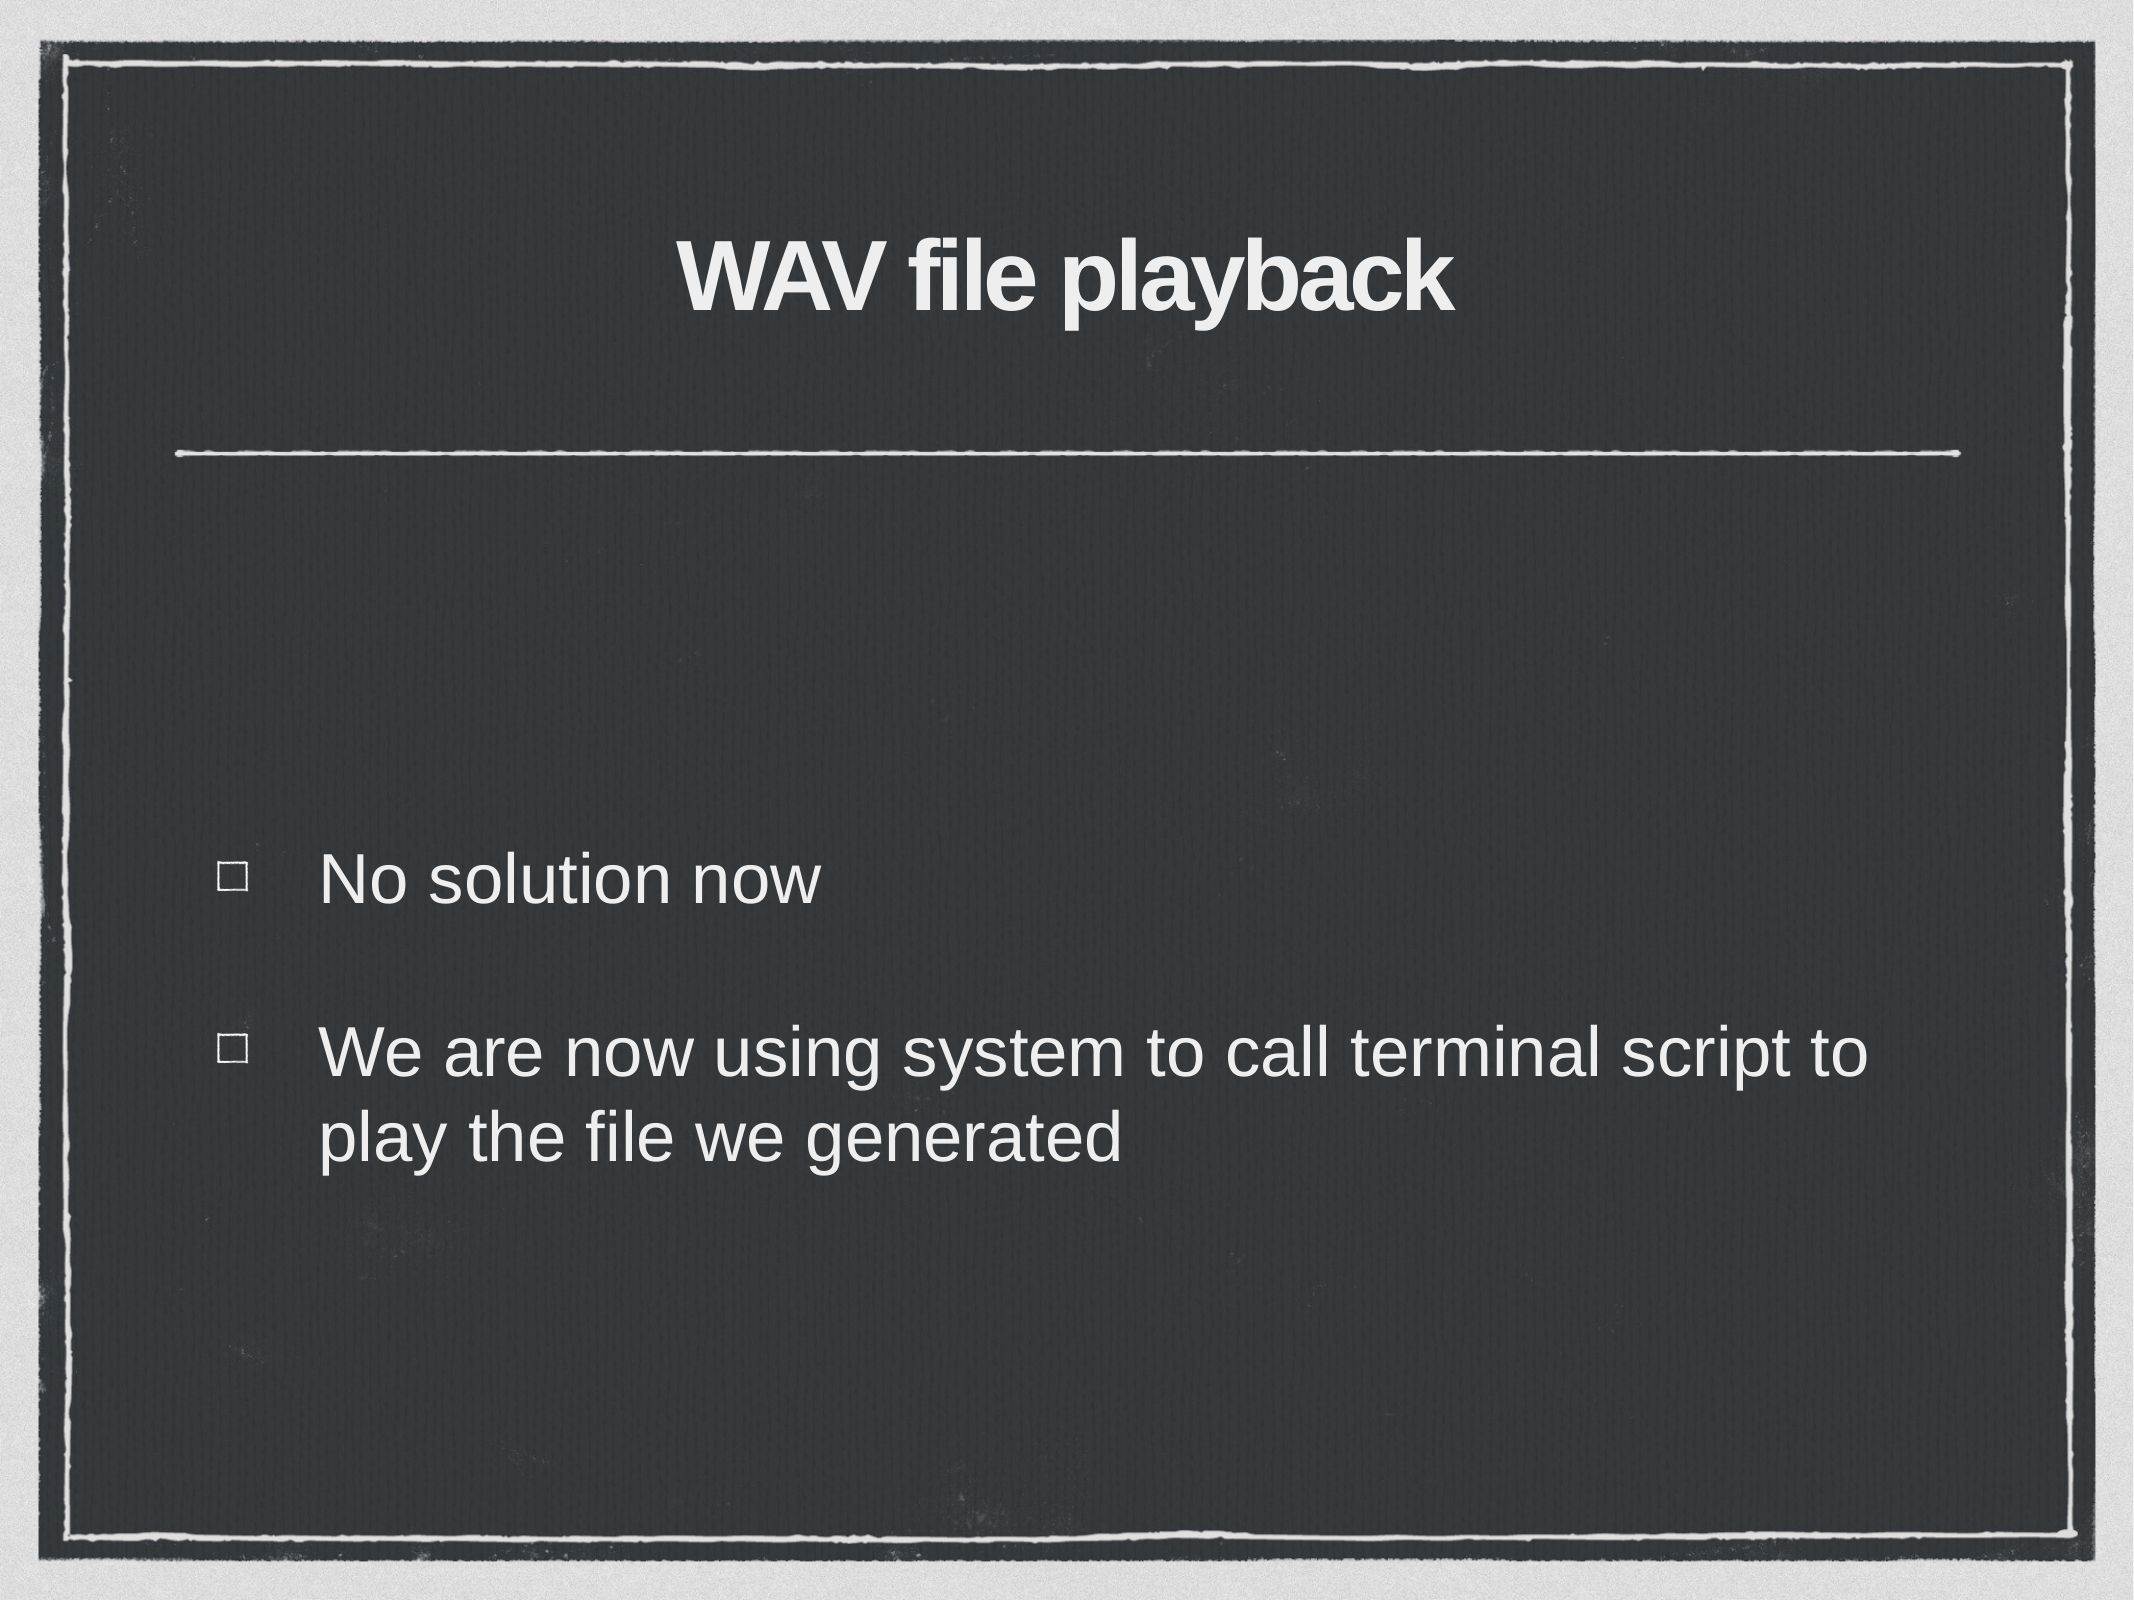

# WAV file playback
No solution now
We are now using system to call terminal script to play the file we generated